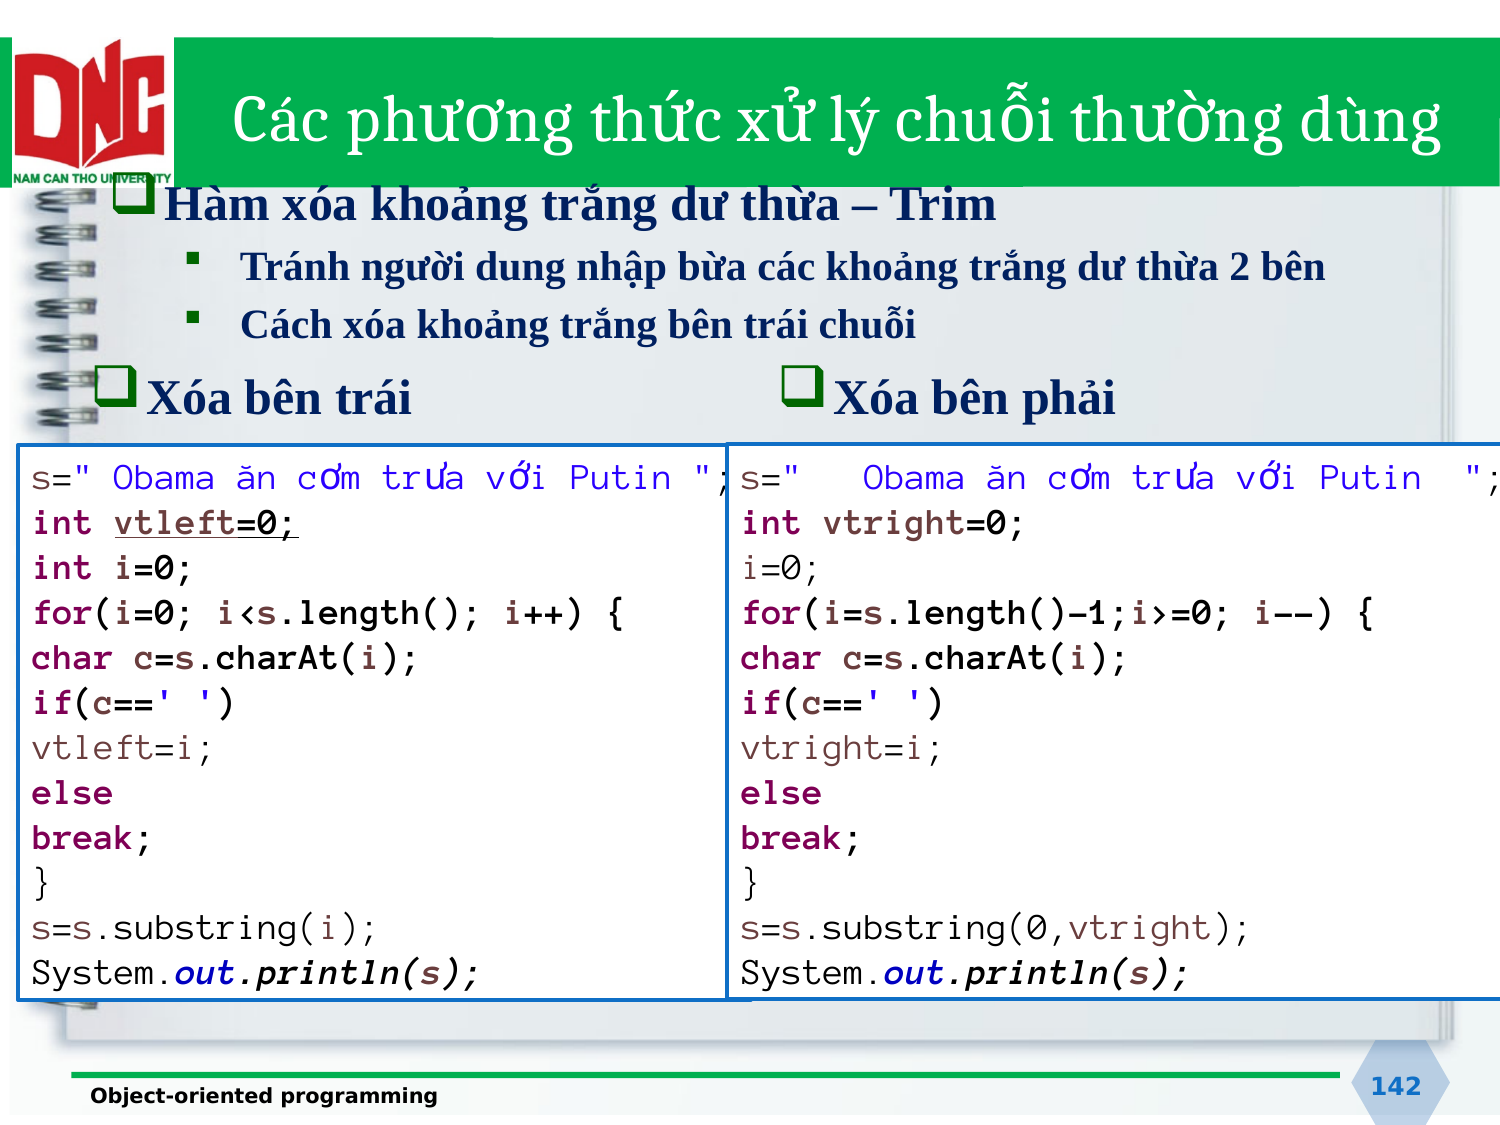

# Các phương thức xử lý chuỗi thường dùng
Hàm xóa khoảng trắng dư thừa – Trim
Tránh người dung nhập bừa các khoảng trắng dư thừa 2 bên
Cách xóa khoảng trắng bên trái chuỗi

Xóa bên trái
Xóa bên phải
s="   Obama ăn cơm trưa với Putin  ";
int vtright=0;
i=0;
for(i=s.length()-1;i>=0; i--) {
char c=s.charAt(i);
if(c==' ')
vtright=i;
else
break;
}
s=s.substring(0,vtright);
System.out.println(s);
s=" Obama ăn cơm trưa với Putin ";
int vtleft=0;
int i=0;
for(i=0; i<s.length(); i++) {
char c=s.charAt(i);
if(c==' ')
vtleft=i;
else
break;
}
s=s.substring(i);
System.out.println(s);
142
Object-oriented programming